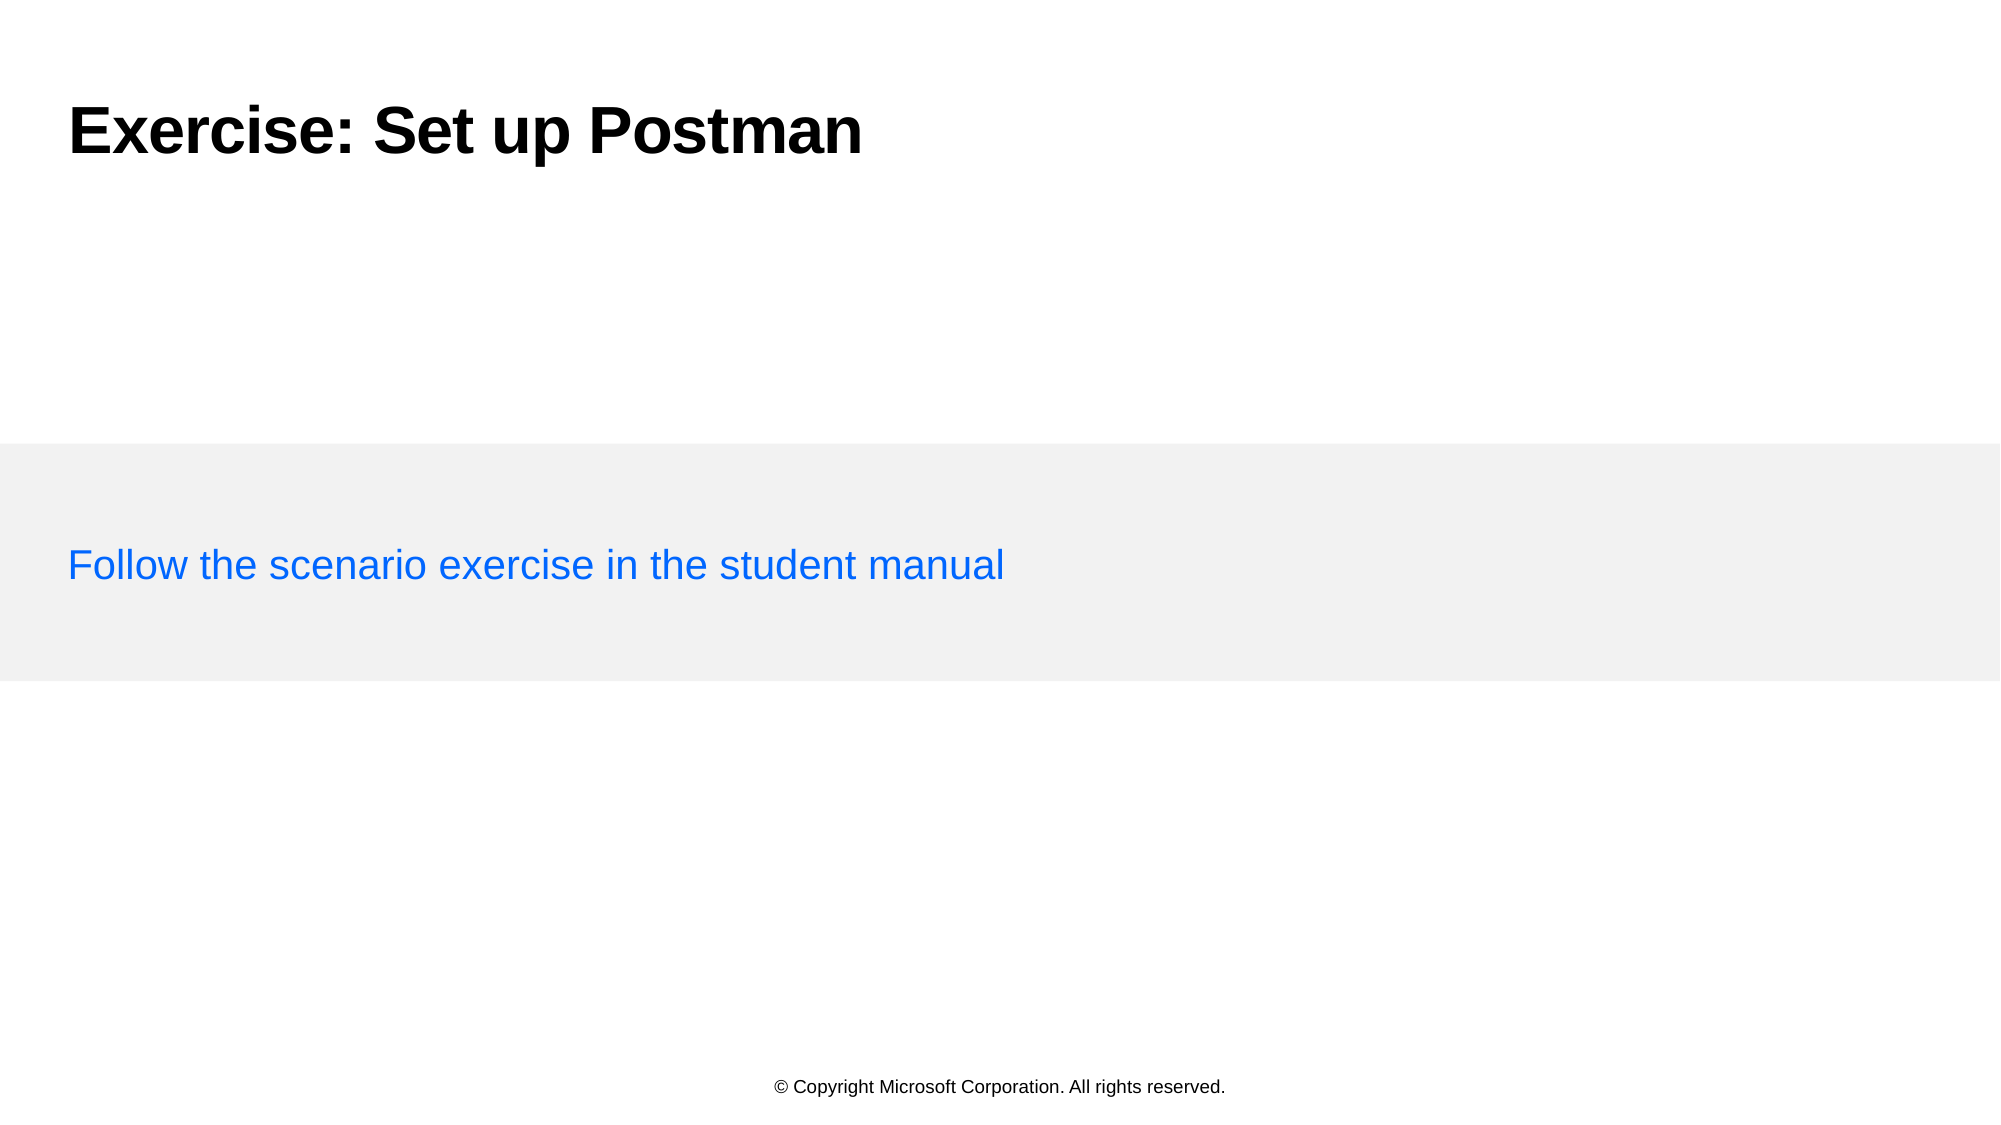

# Exercise: Set up Postman
Follow the scenario exercise in the student manual